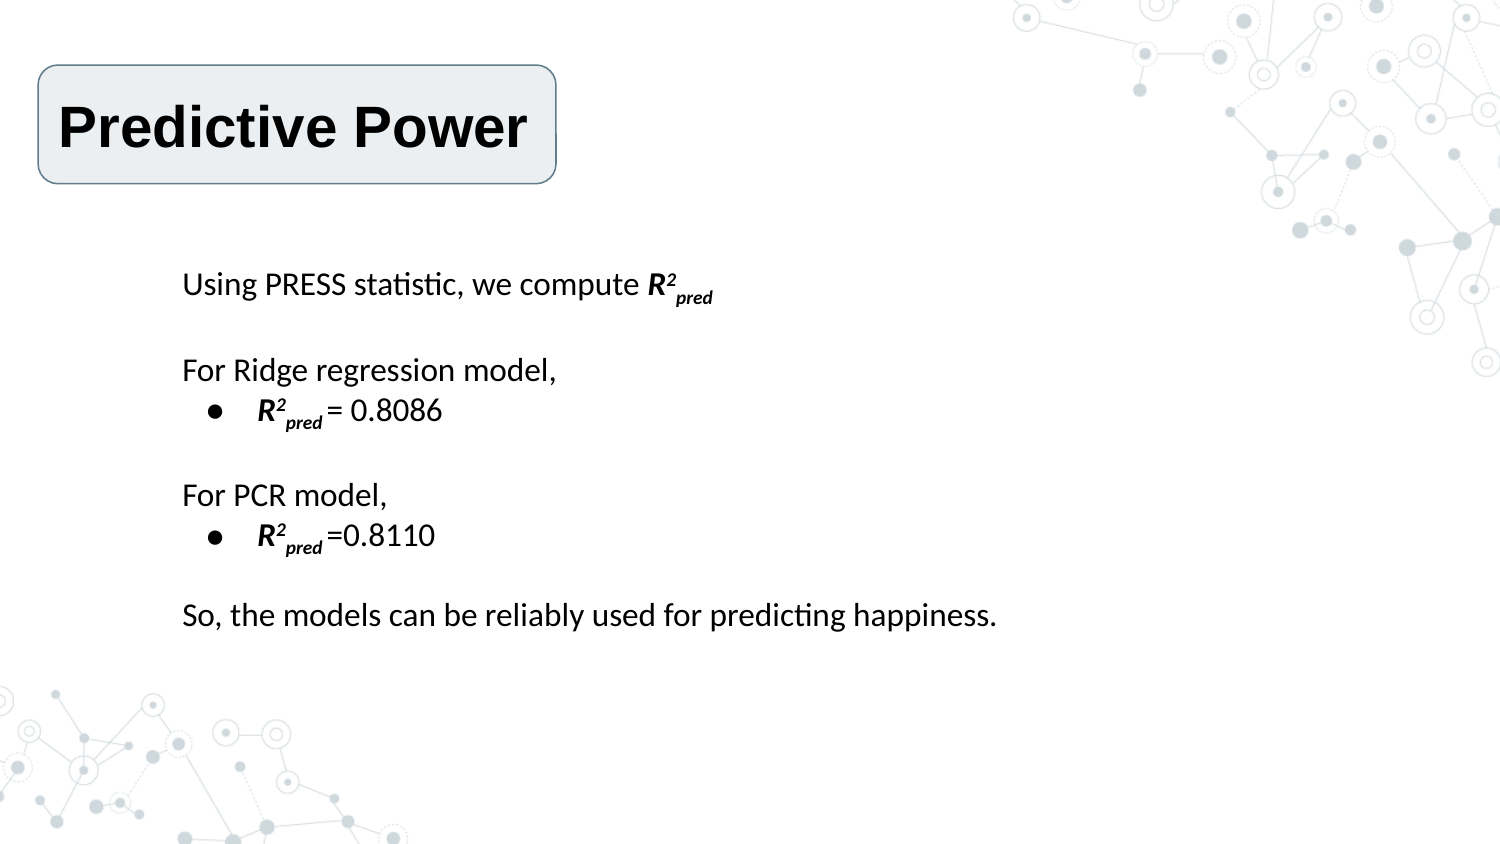

Predictive Power
Using PRESS statistic, we compute R2pred

For Ridge regression model,
R2pred = 0.8086

For PCR model,
R2pred =0.8110

So, the models can be reliably used for predicting happiness.